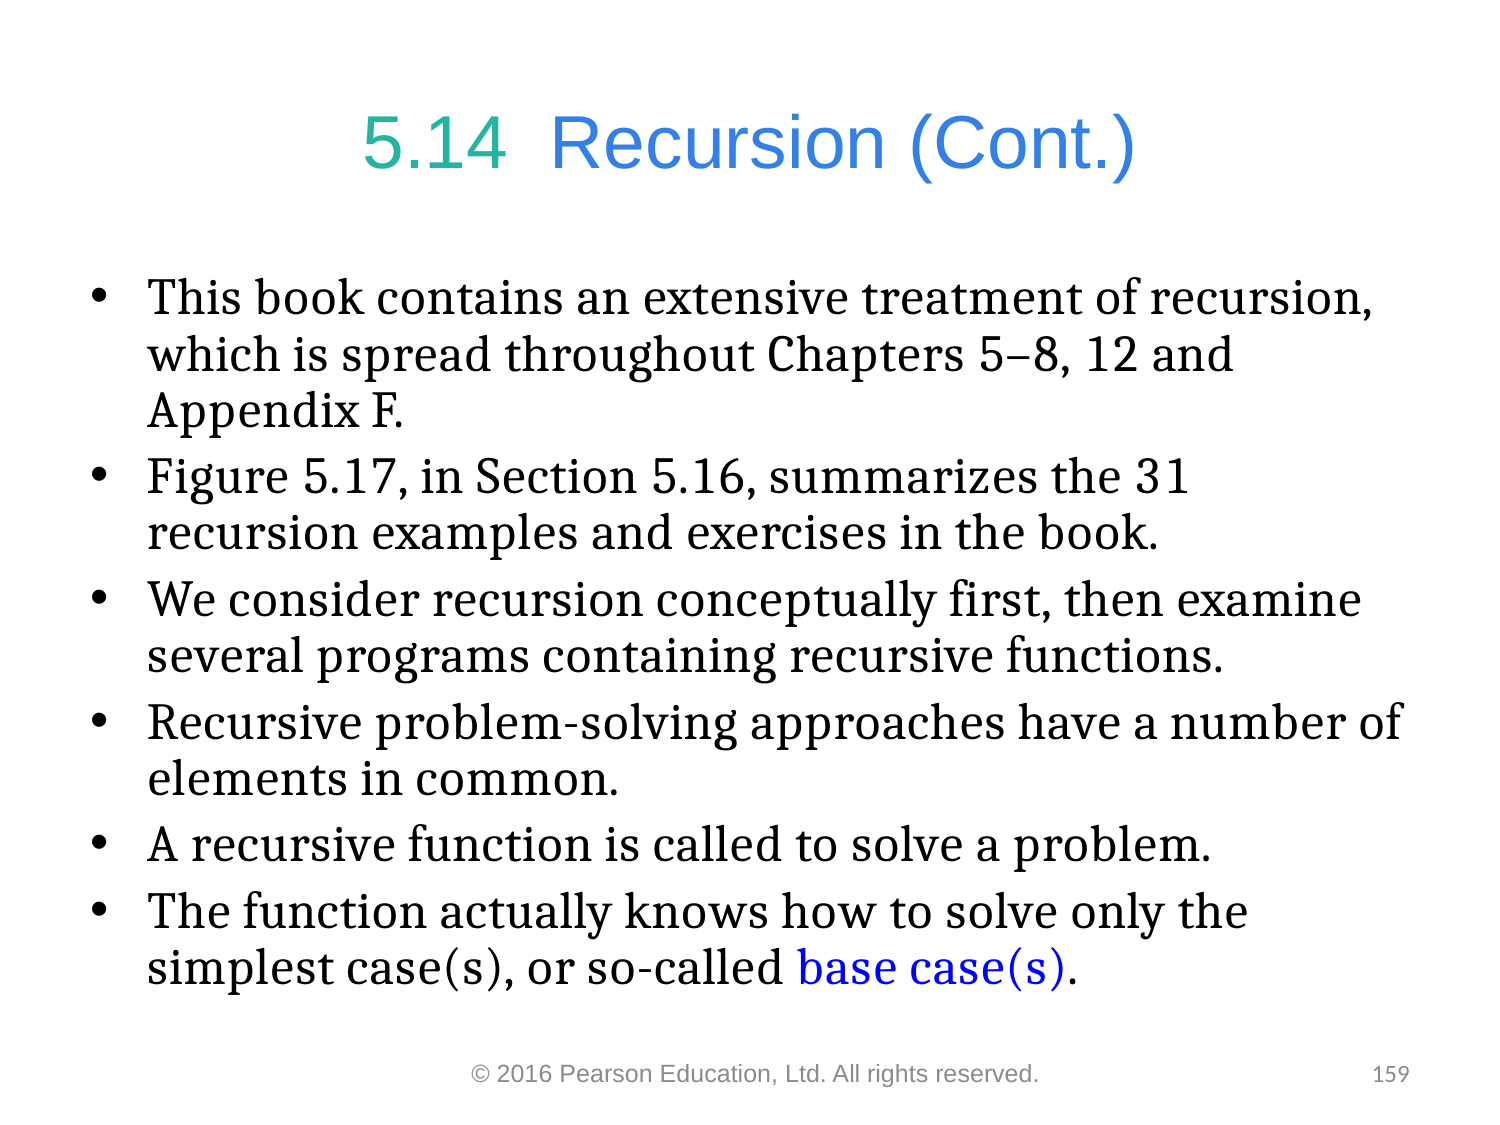

# 5.14  Recursion (Cont.)
This book contains an extensive treatment of recursion, which is spread throughout Chapters 5–8, 12 and Appendix F.
Figure 5.17, in Section 5.16, summarizes the 31 recursion examples and exercises in the book.
We consider recursion conceptually first, then examine several programs containing recursive functions.
Recursive problem-solving approaches have a number of elements in common.
A recursive function is called to solve a problem.
The function actually knows how to solve only the simplest case(s), or so-called base case(s).
© 2016 Pearson Education, Ltd. All rights reserved.
159